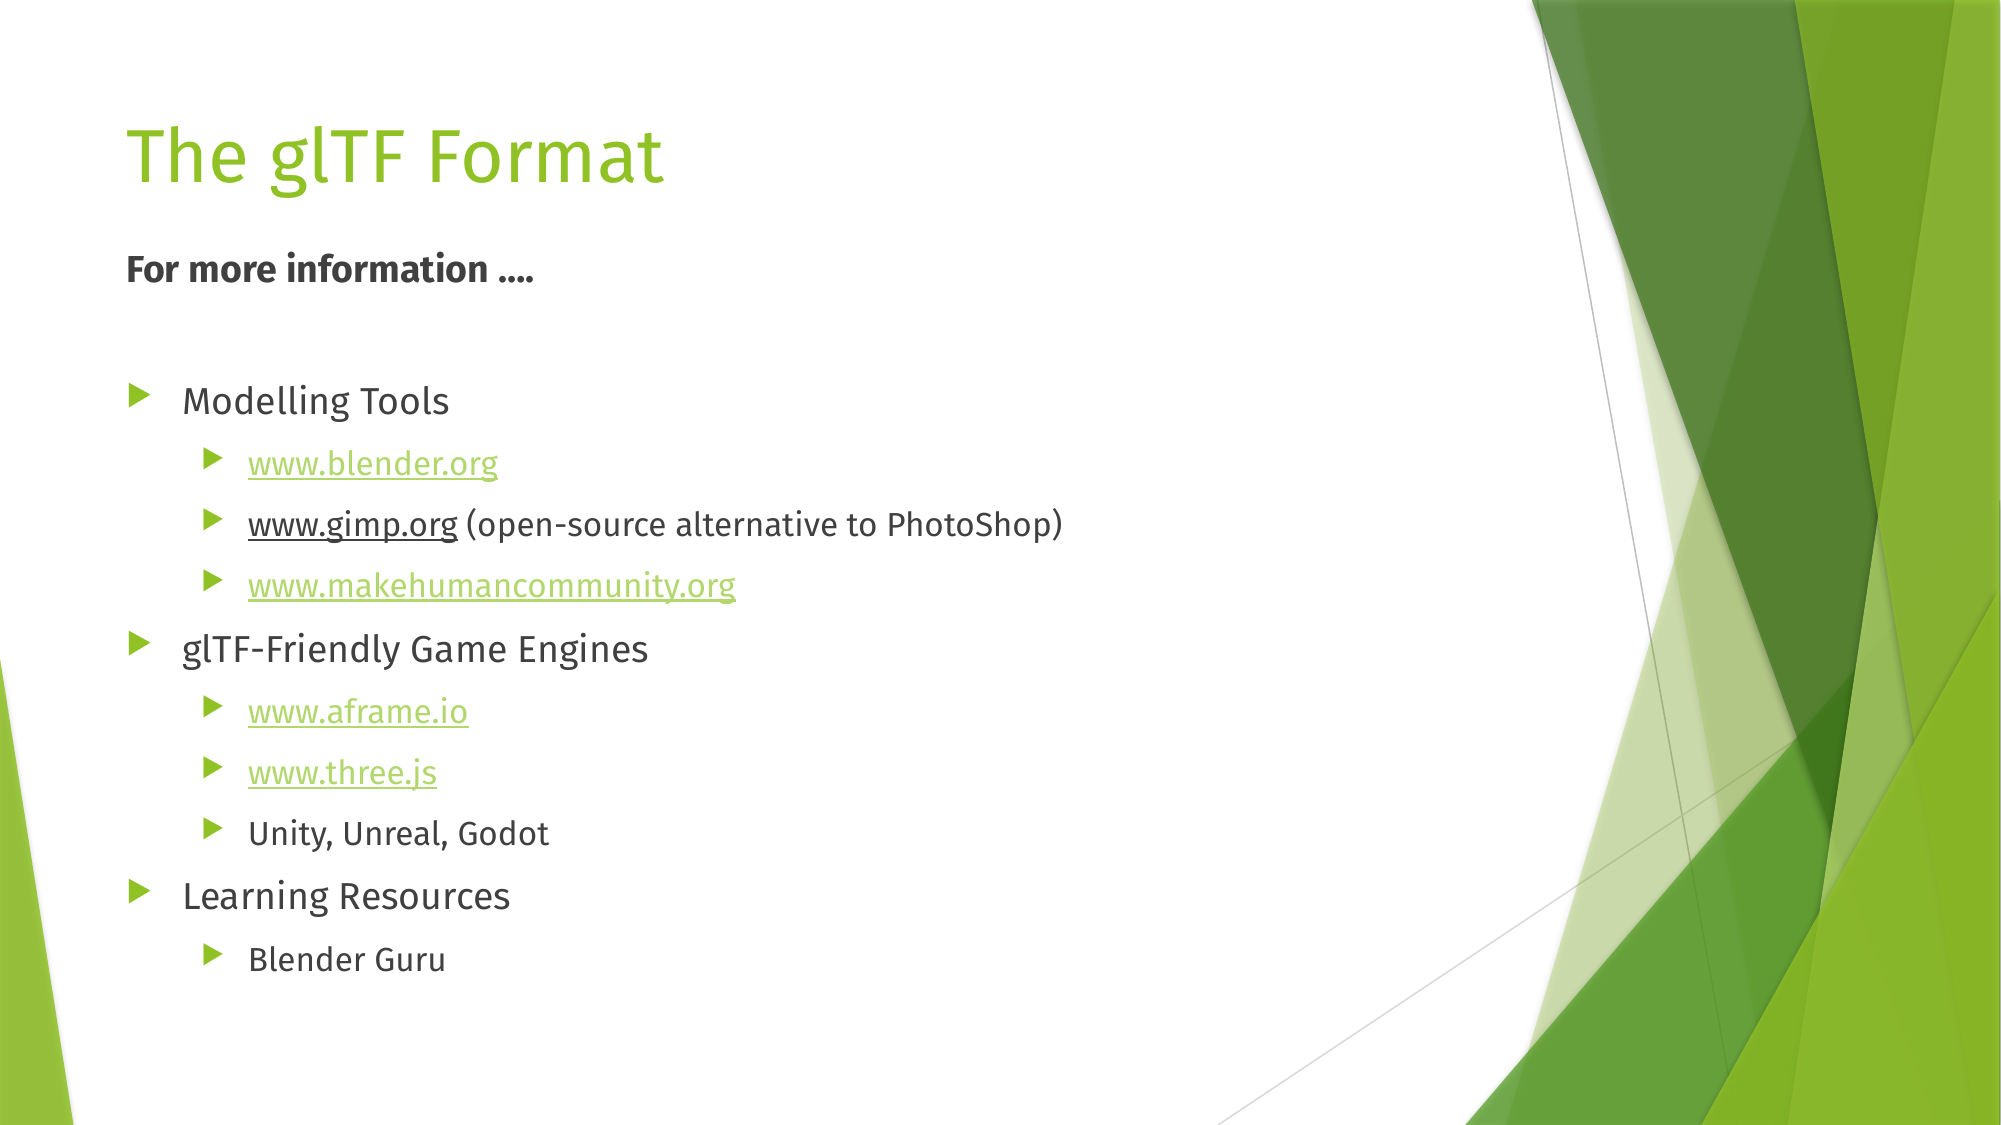

# The glTF Format
For more information ….

Modelling Tools
www.blender.org
www.gimp.org (open-source alternative to PhotoShop)
www.makehumancommunity.org
glTF-Friendly Game Engines
www.aframe.io
www.three.js
Unity, Unreal, Godot
Learning Resources
Blender Guru